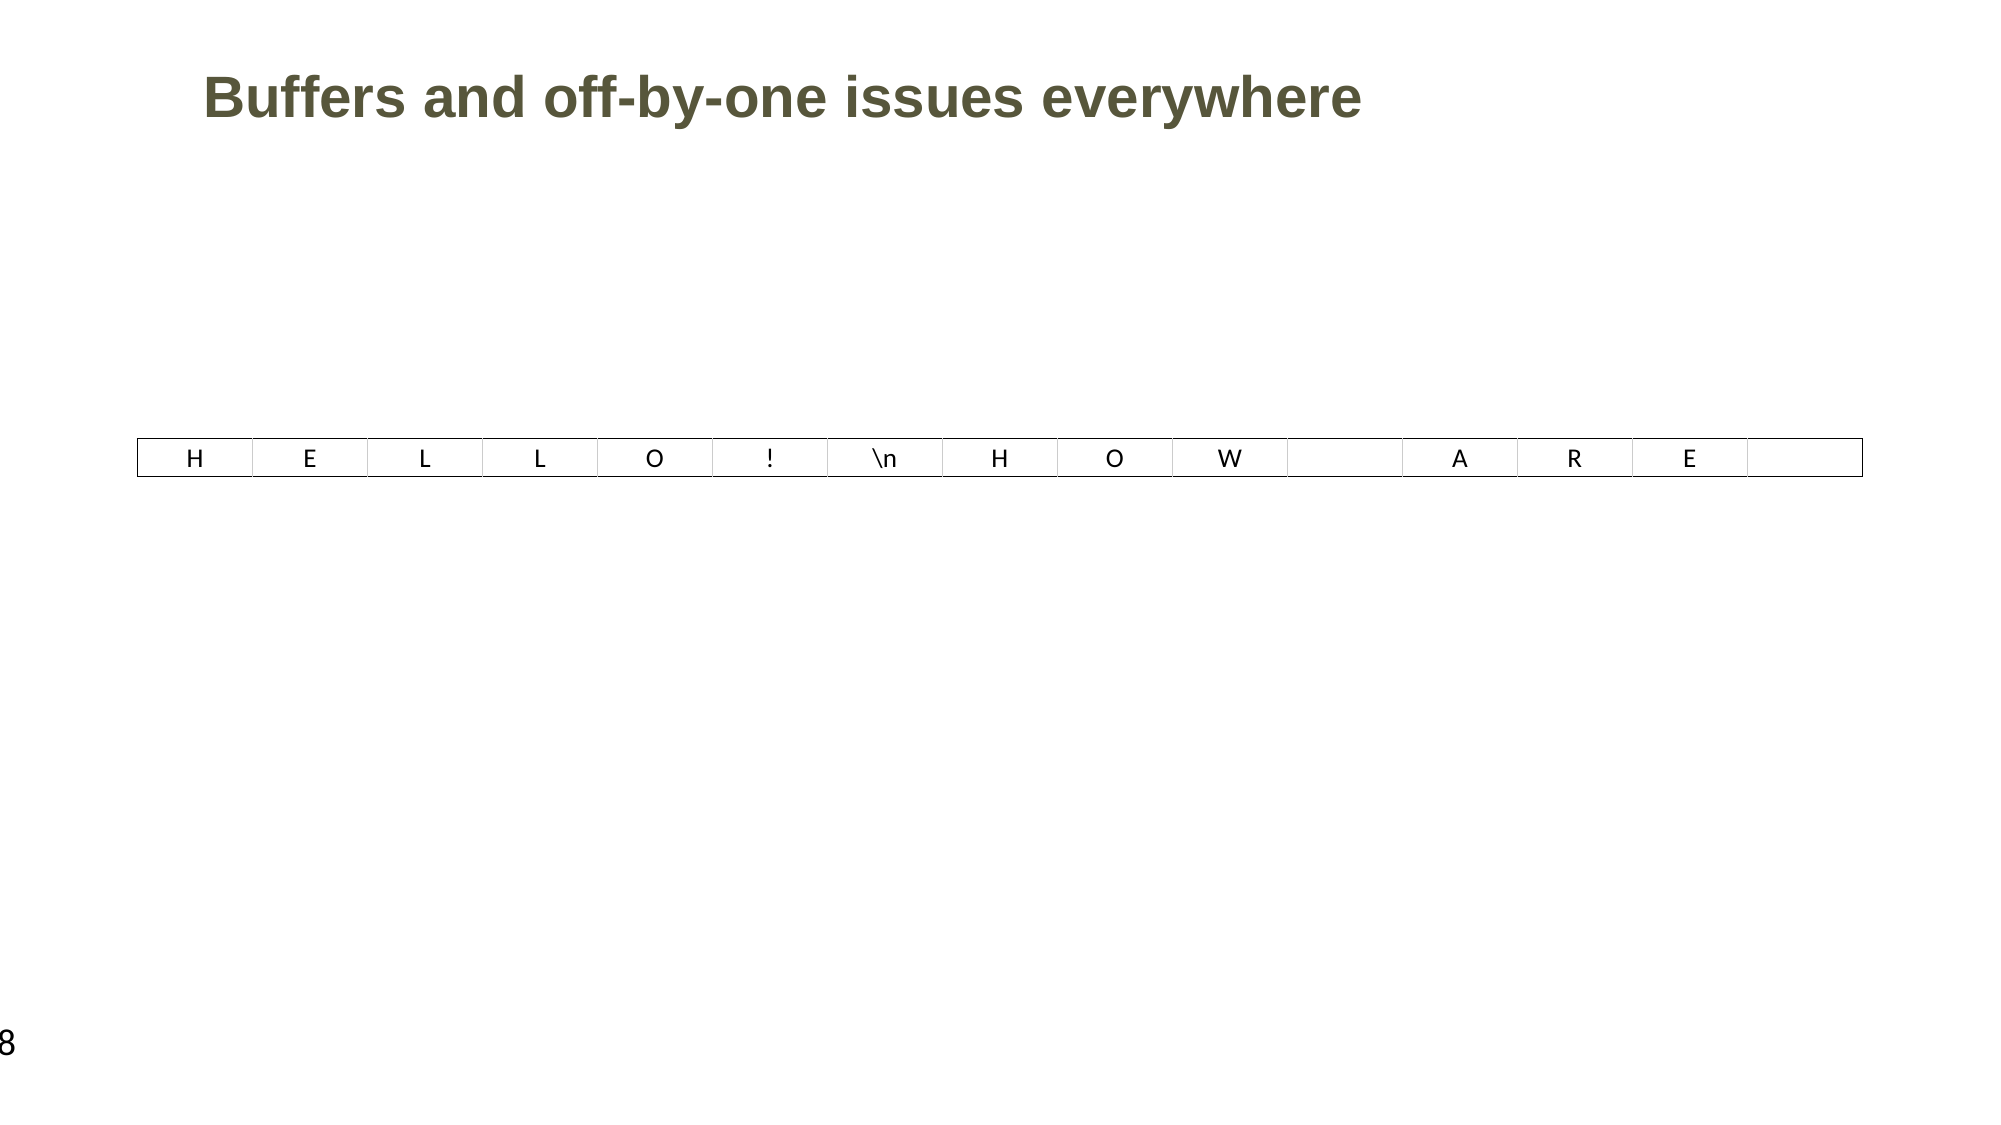

Buffers and off-by-one issues everywhere
| H | E | L | L | O | ! | \n | H | O | W |  | A | R | E |  |
| --- | --- | --- | --- | --- | --- | --- | --- | --- | --- | --- | --- | --- | --- | --- |
8